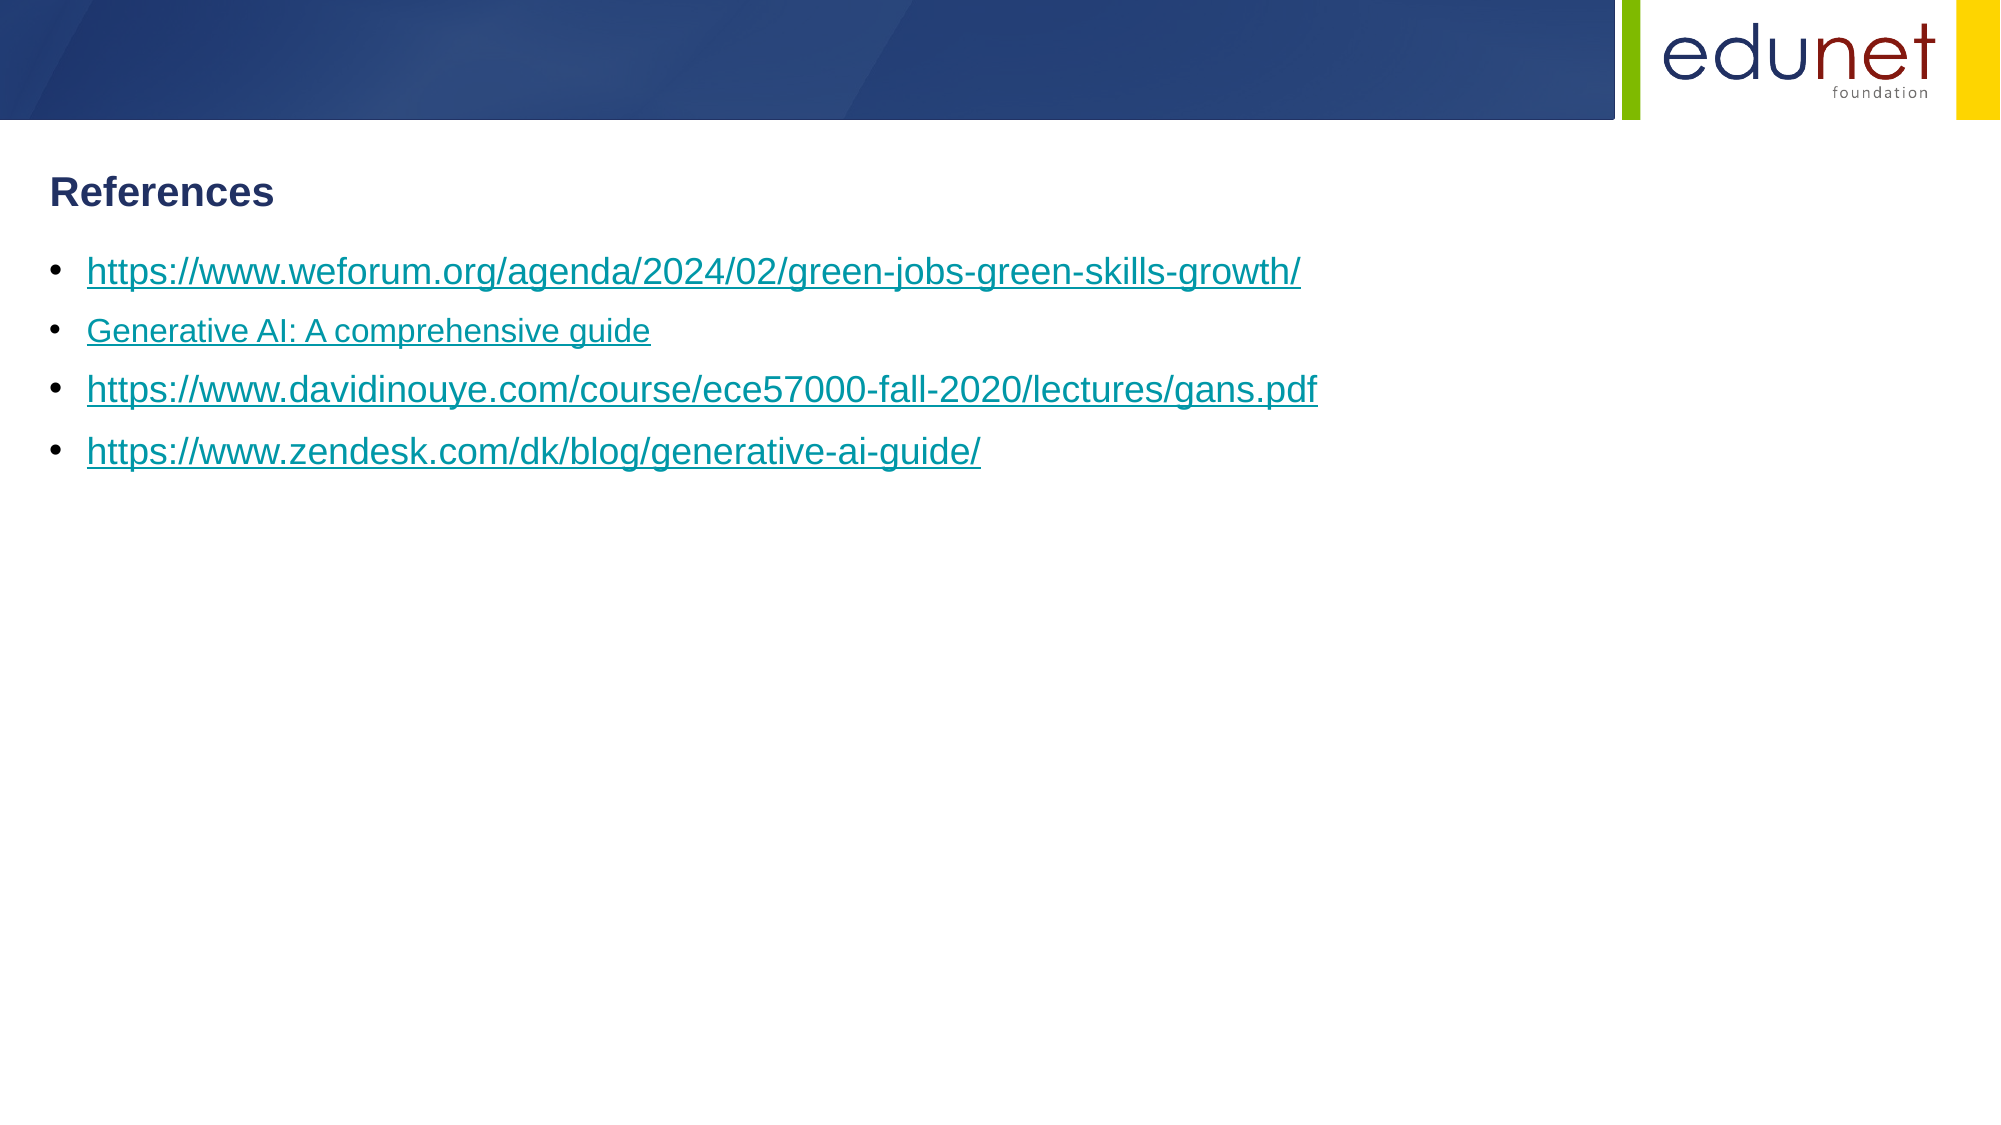

References
https://www.weforum.org/agenda/2024/02/green-jobs-green-skills-growth/
Generative AI: A comprehensive guide
https://www.davidinouye.com/course/ece57000-fall-2020/lectures/gans.pdf
https://www.zendesk.com/dk/blog/generative-ai-guide/